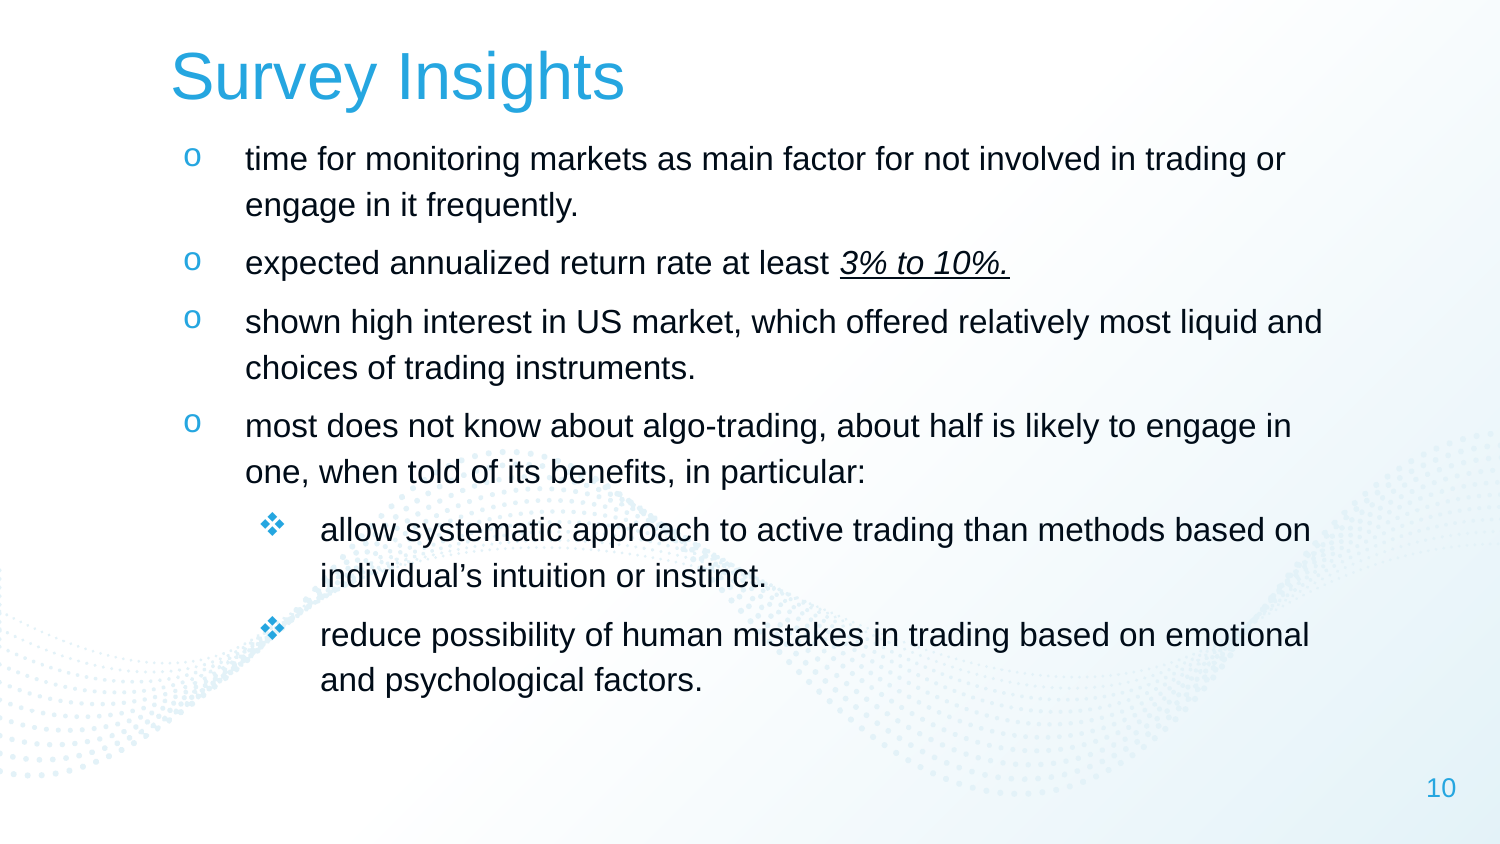

# Survey Insights
time for monitoring markets as main factor for not involved in trading or engage in it frequently.
expected annualized return rate at least 3% to 10%.
shown high interest in US market, which offered relatively most liquid and choices of trading instruments.
most does not know about algo-trading, about half is likely to engage in one, when told of its benefits, in particular:
allow systematic approach to active trading than methods based on individual’s intuition or instinct.
reduce possibility of human mistakes in trading based on emotional and psychological factors.

10